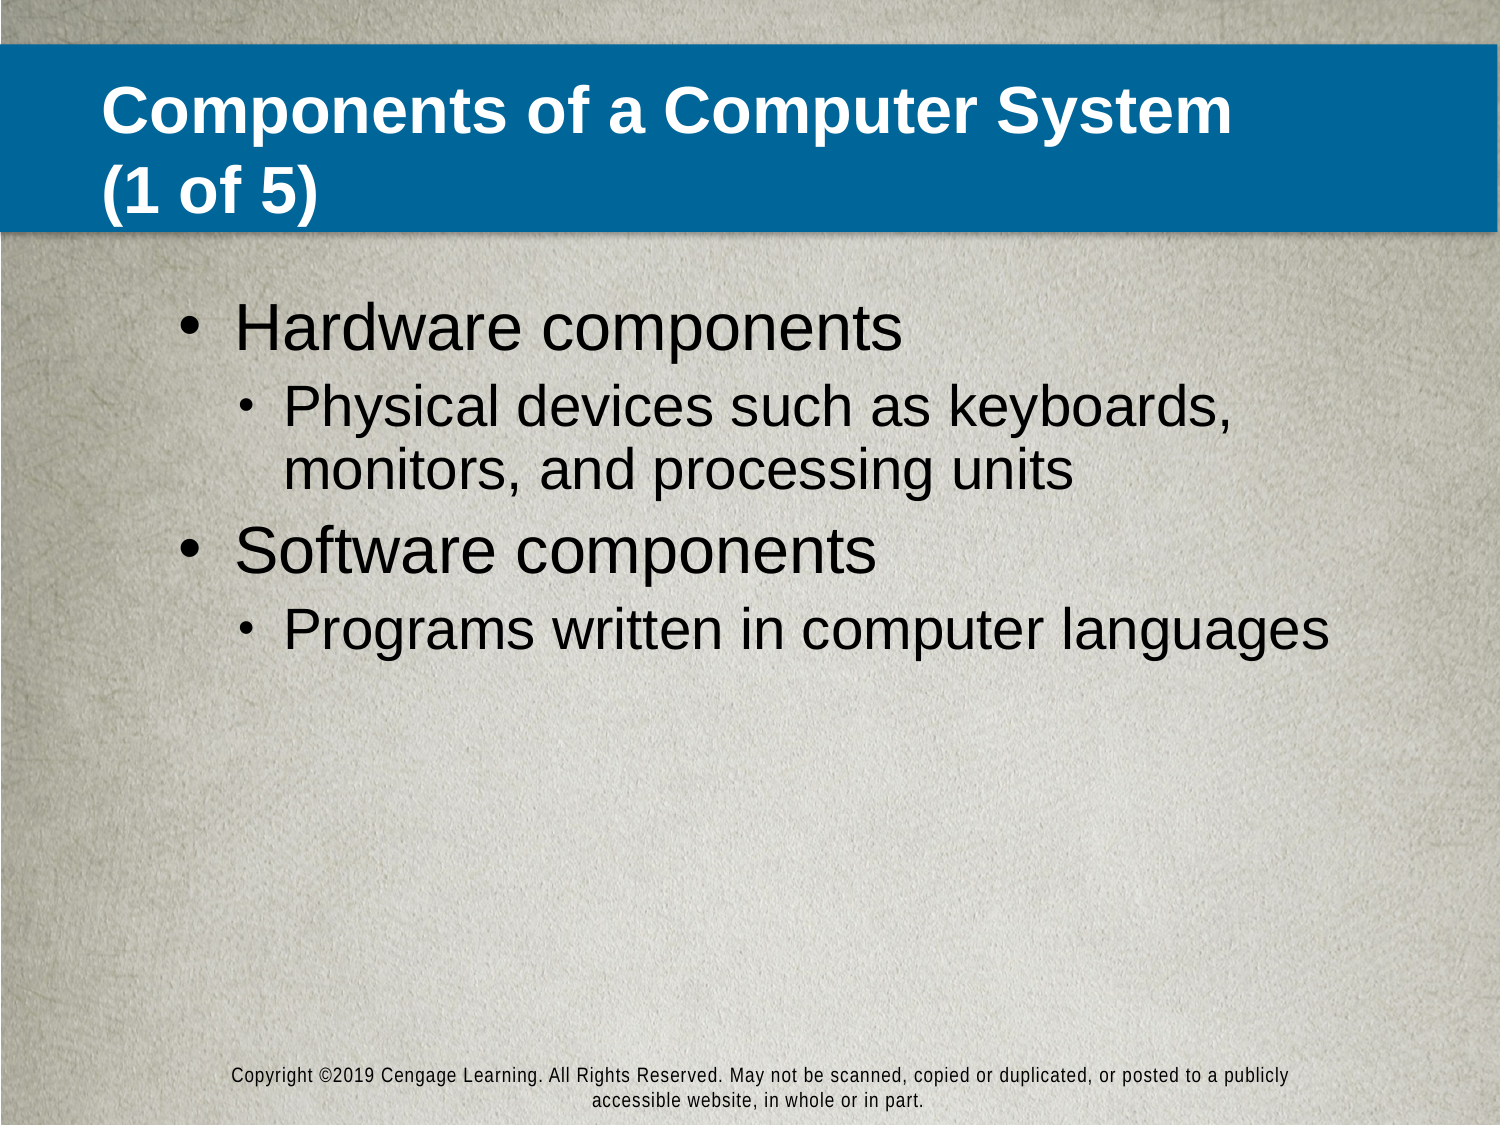

# Components of a Computer System (1 of 5)
Hardware components
Physical devices such as keyboards, monitors, and processing units
Software components
Programs written in computer languages